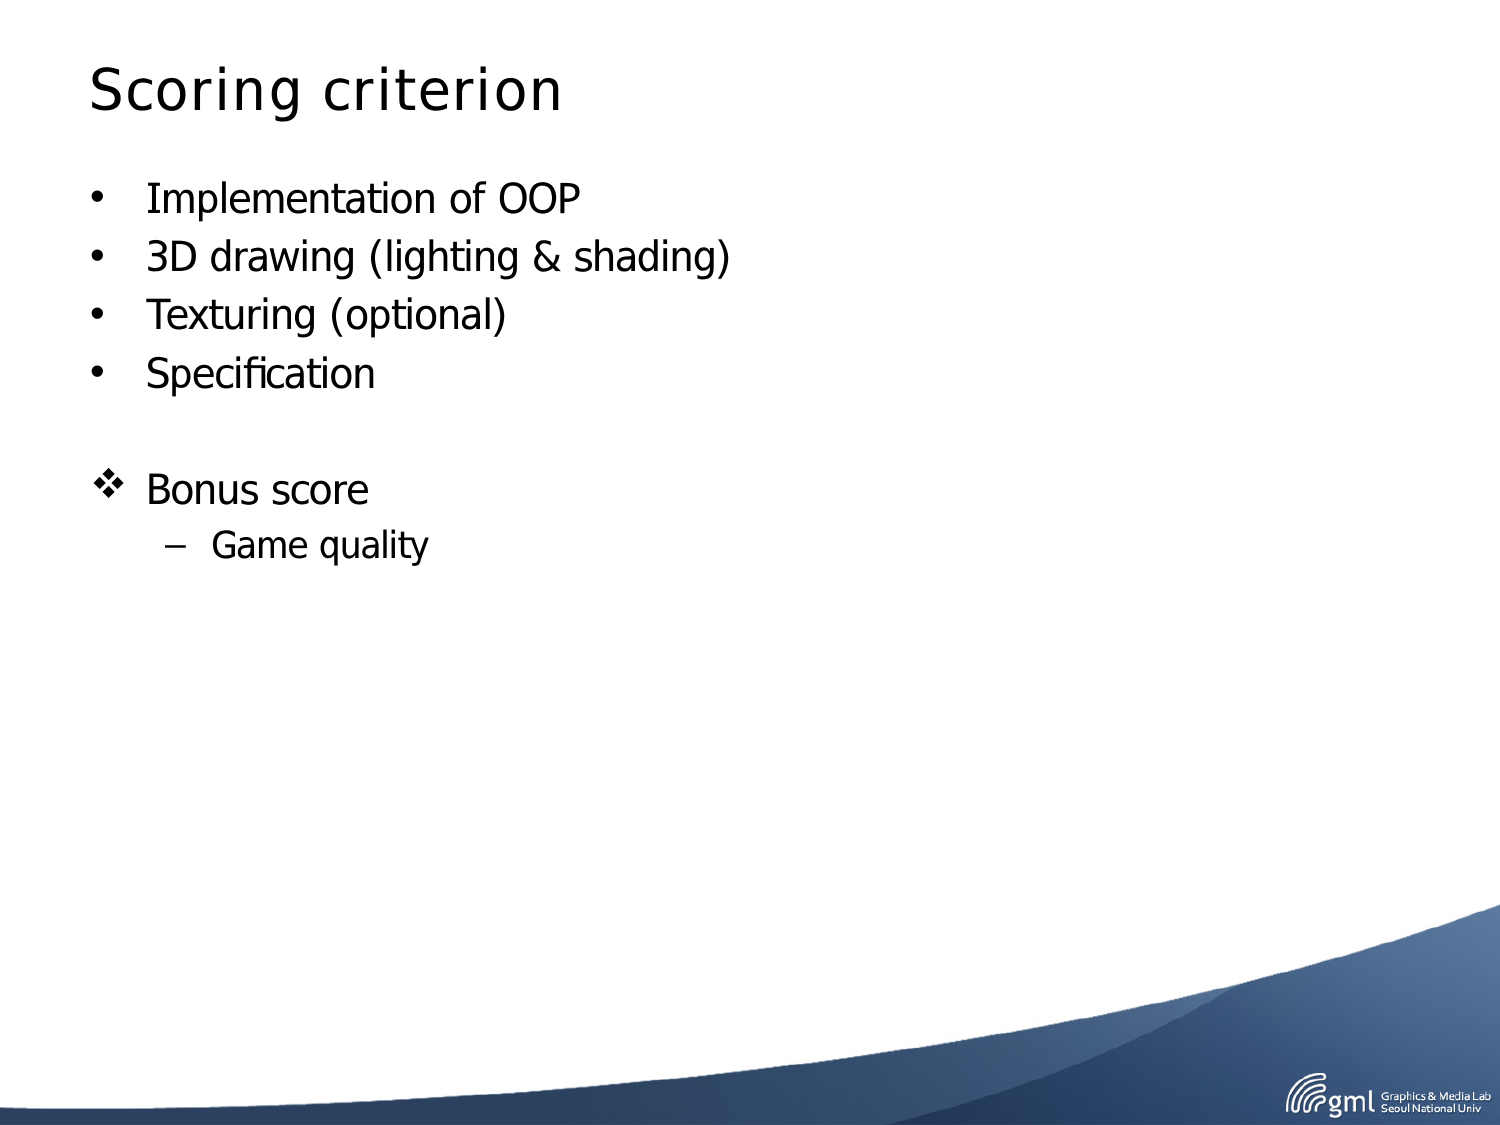

# Scoring criterion
Implementation of OOP
3D drawing (lighting & shading)
Texturing (optional)
Specification

Bonus score
Game quality